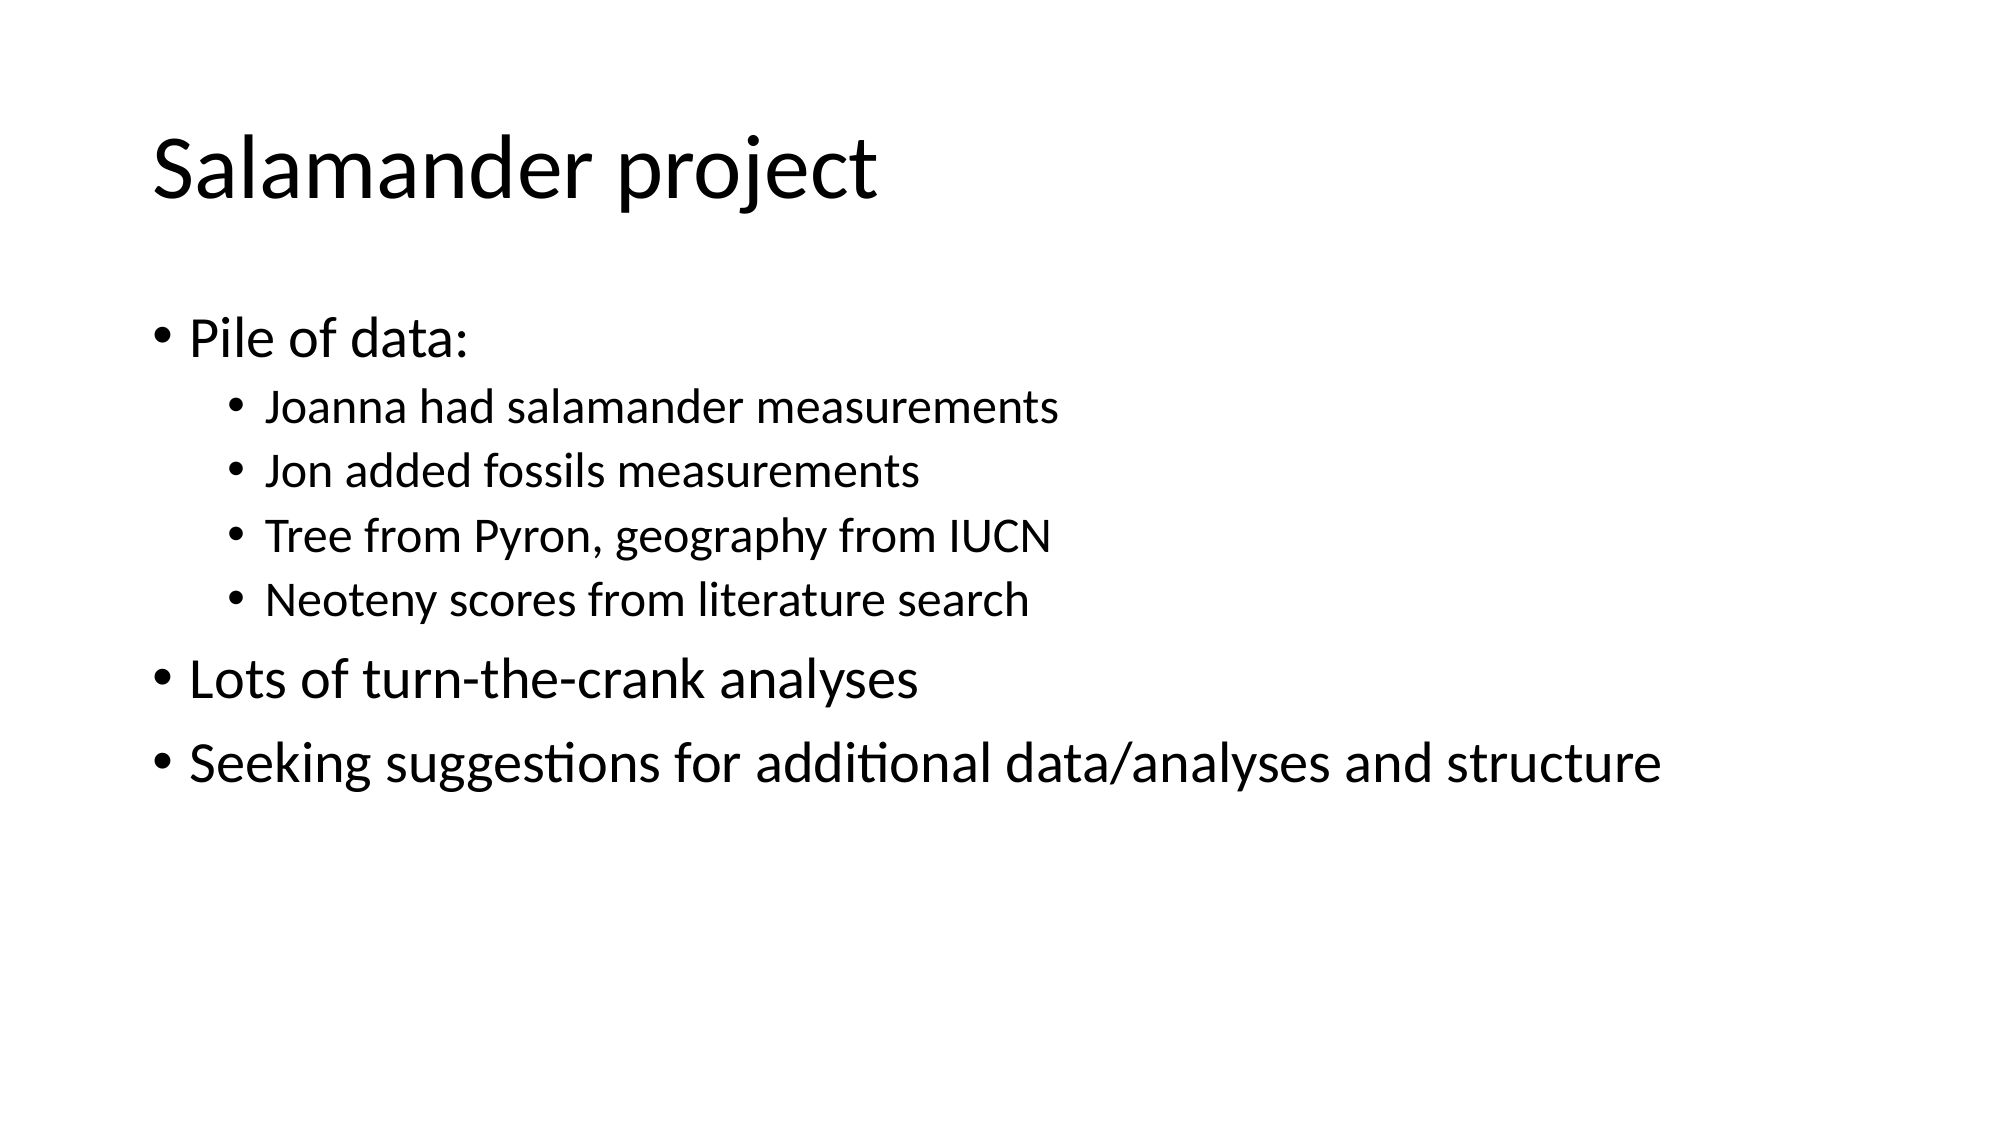

# Salamander project
Pile of data:
Joanna had salamander measurements
Jon added fossils measurements
Tree from Pyron, geography from IUCN
Neoteny scores from literature search
Lots of turn-the-crank analyses
Seeking suggestions for additional data/analyses and structure